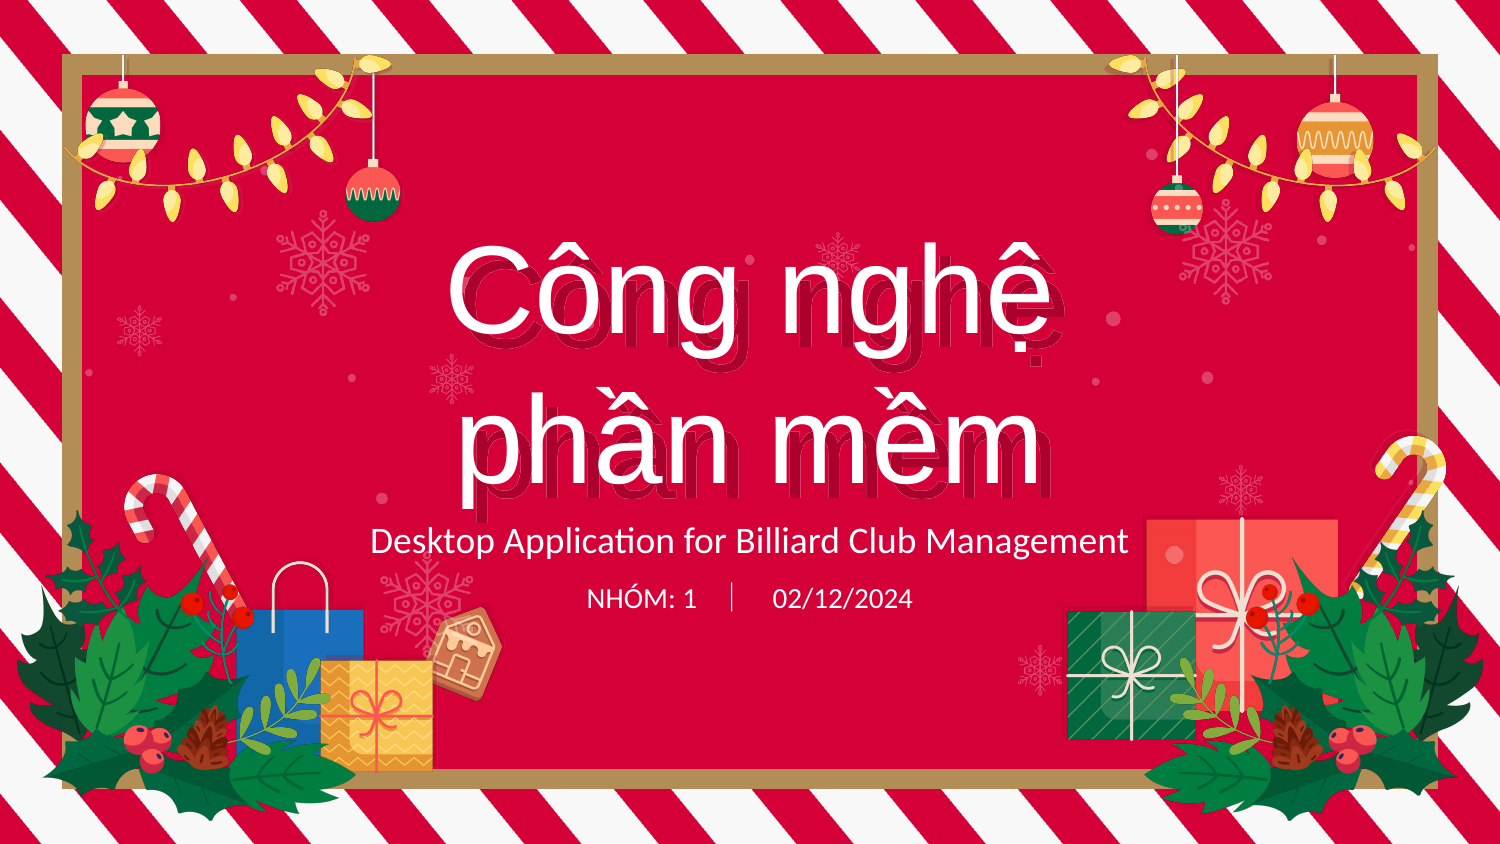

Công nghệ
phần mềm​
Desktop Application for Billiard Club Management
NHÓM: 1  ｜   02/12/2024